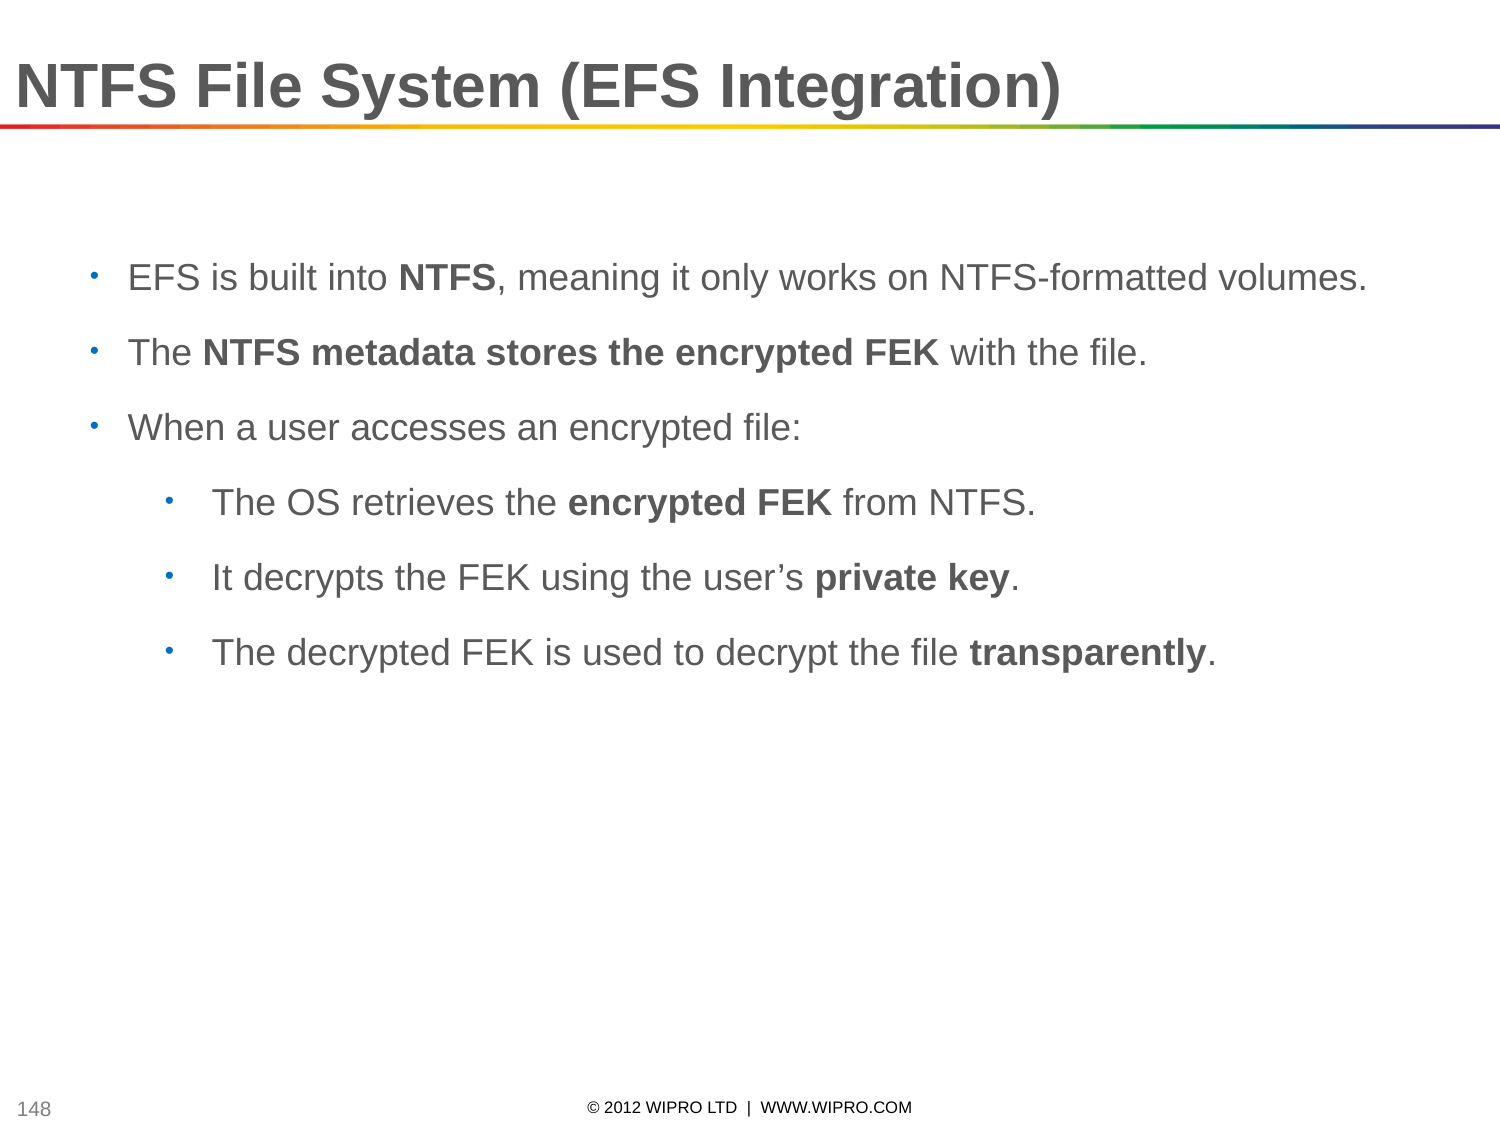

NTFS File System (EFS Integration)
EFS is built into NTFS, meaning it only works on NTFS-formatted volumes.
The NTFS metadata stores the encrypted FEK with the file.
When a user accesses an encrypted file:
The OS retrieves the encrypted FEK from NTFS.
It decrypts the FEK using the user’s private key.
The decrypted FEK is used to decrypt the file transparently.